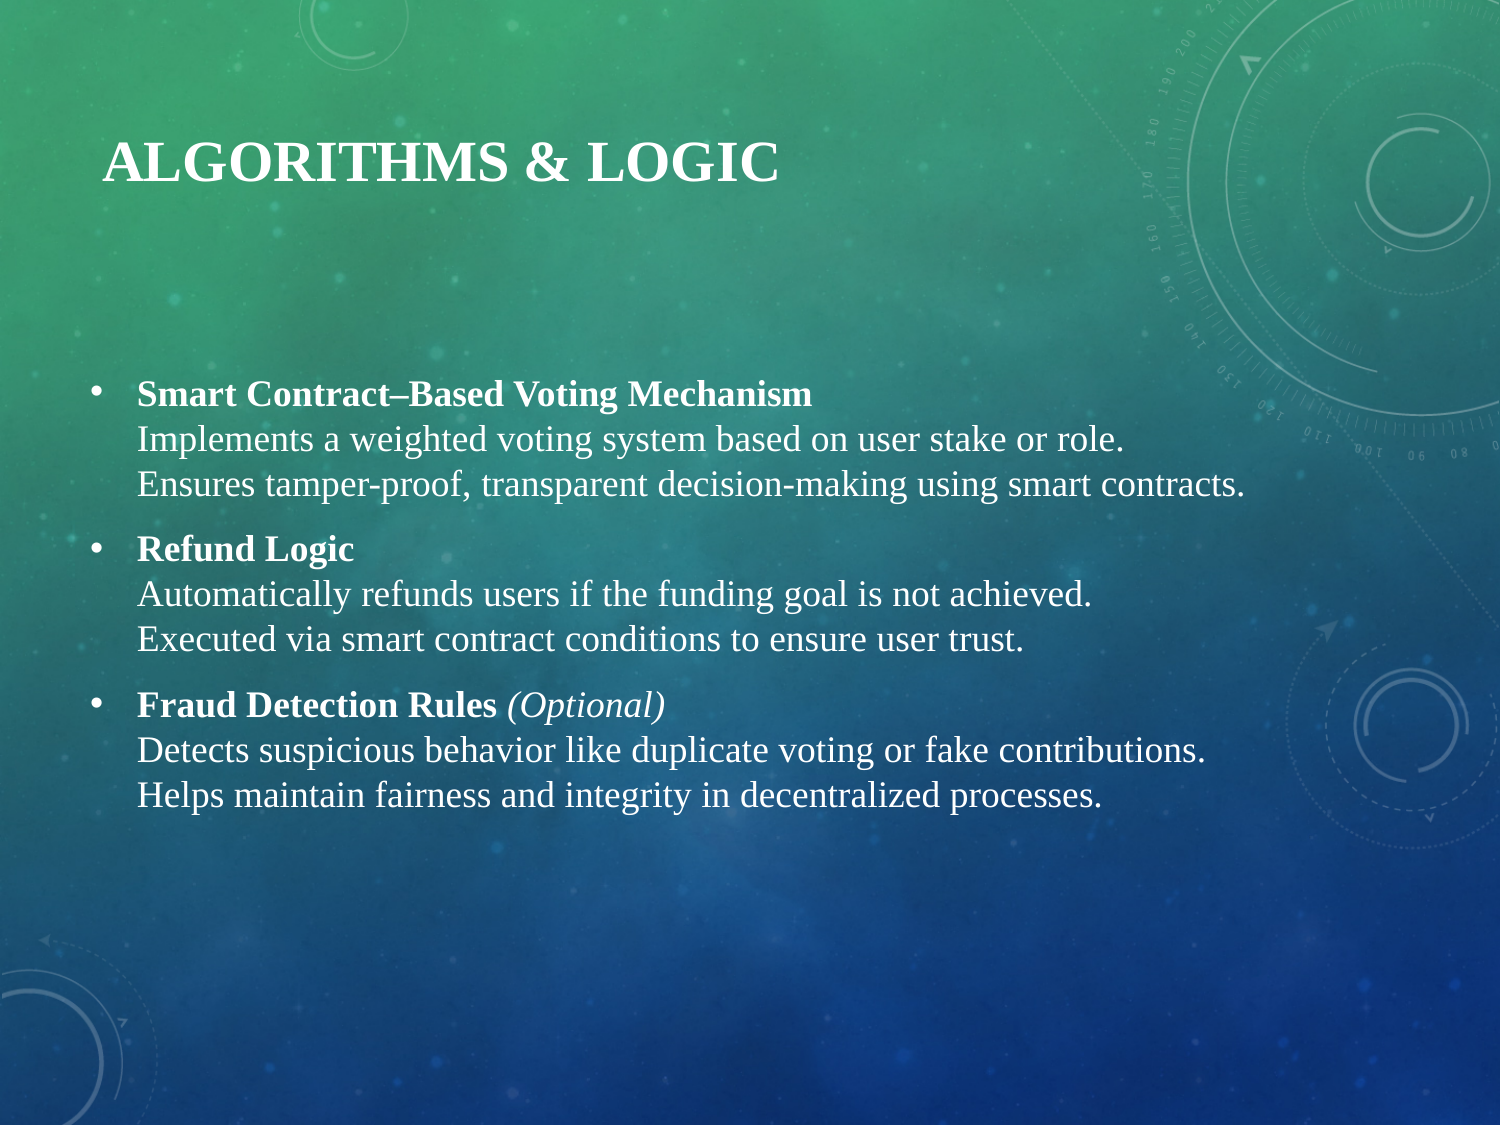

# Algorithms & Logic
Smart Contract–Based Voting Mechanism
Implements a weighted voting system based on user stake or role.
Ensures tamper-proof, transparent decision-making using smart contracts.
Refund Logic
Automatically refunds users if the funding goal is not achieved.
Executed via smart contract conditions to ensure user trust.
Fraud Detection Rules (Optional)
Detects suspicious behavior like duplicate voting or fake contributions.
Helps maintain fairness and integrity in decentralized processes.